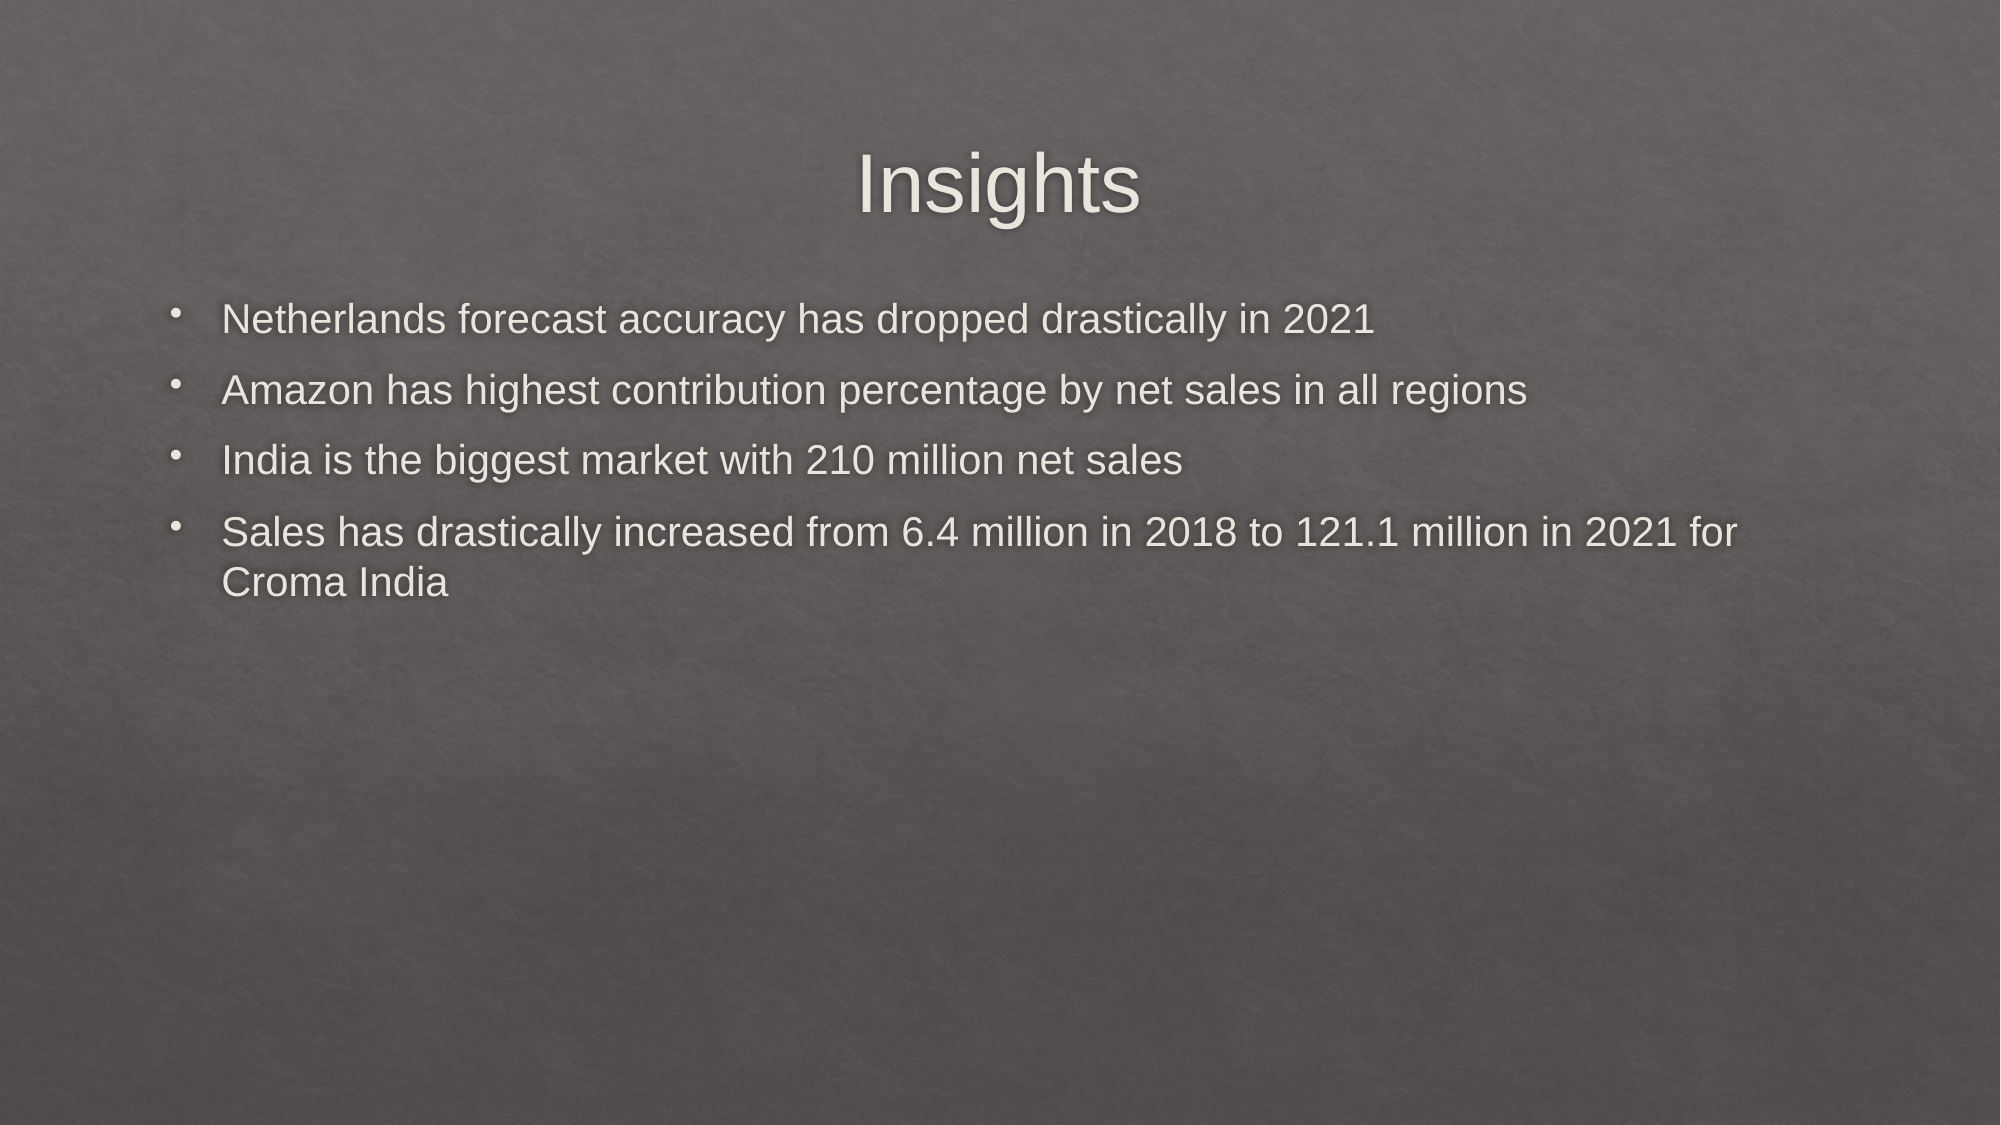

# Insights
Netherlands forecast accuracy has dropped drastically in 2021
Amazon has highest contribution percentage by net sales in all regions
India is the biggest market with 210 million net sales
Sales has drastically increased from 6.4 million in 2018 to 121.1 million in 2021 for  Croma India